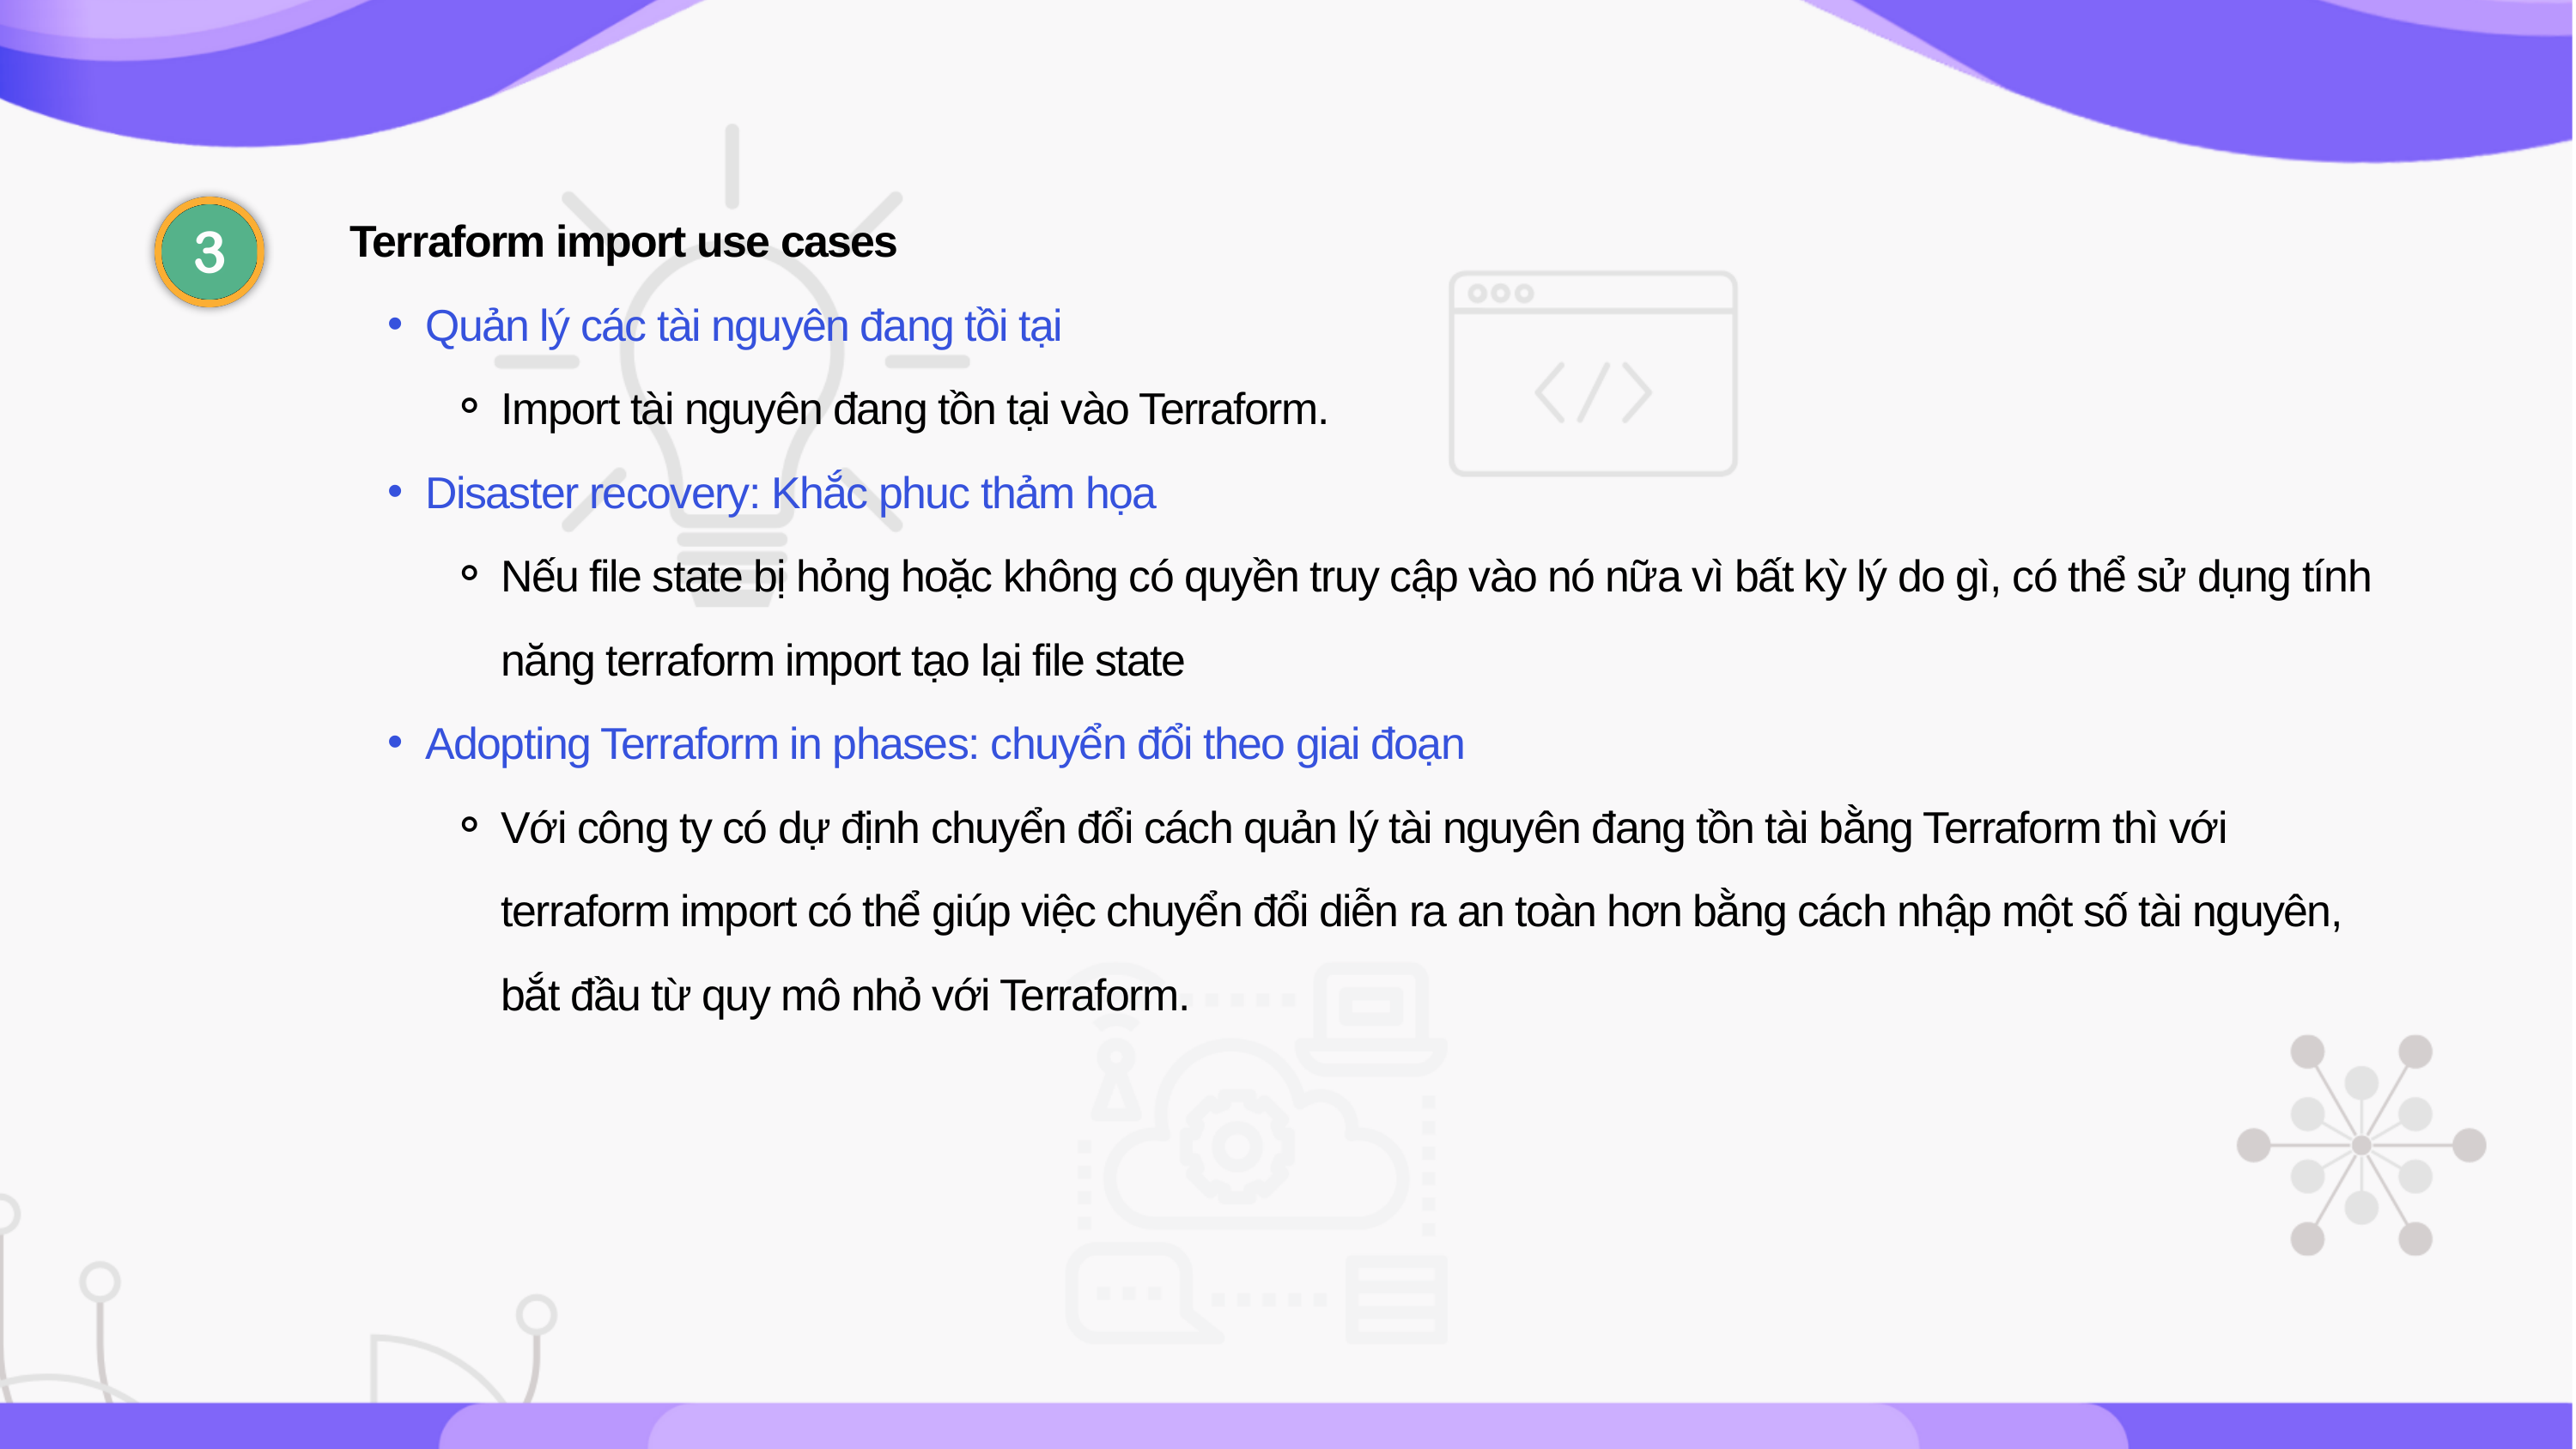

Terraform import use cases
Quản lý các tài nguyên đang tồi tại
Import tài nguyên đang tồn tại vào Terraform.
Disaster recovery: Khắc phuc thảm họa
Nếu file state bị hỏng hoặc không có quyền truy cập vào nó nữa vì bất kỳ lý do gì, có thể sử dụng tính năng terraform import tạo lại file state
Adopting Terraform in phases: chuyển đổi theo giai đoạn
Với công ty có dự định chuyển đổi cách quản lý tài nguyên đang tồn tài bằng Terraform thì với terraform import có thể giúp việc chuyển đổi diễn ra an toàn hơn bằng cách nhập một số tài nguyên, bắt đầu từ quy mô nhỏ với Terraform.